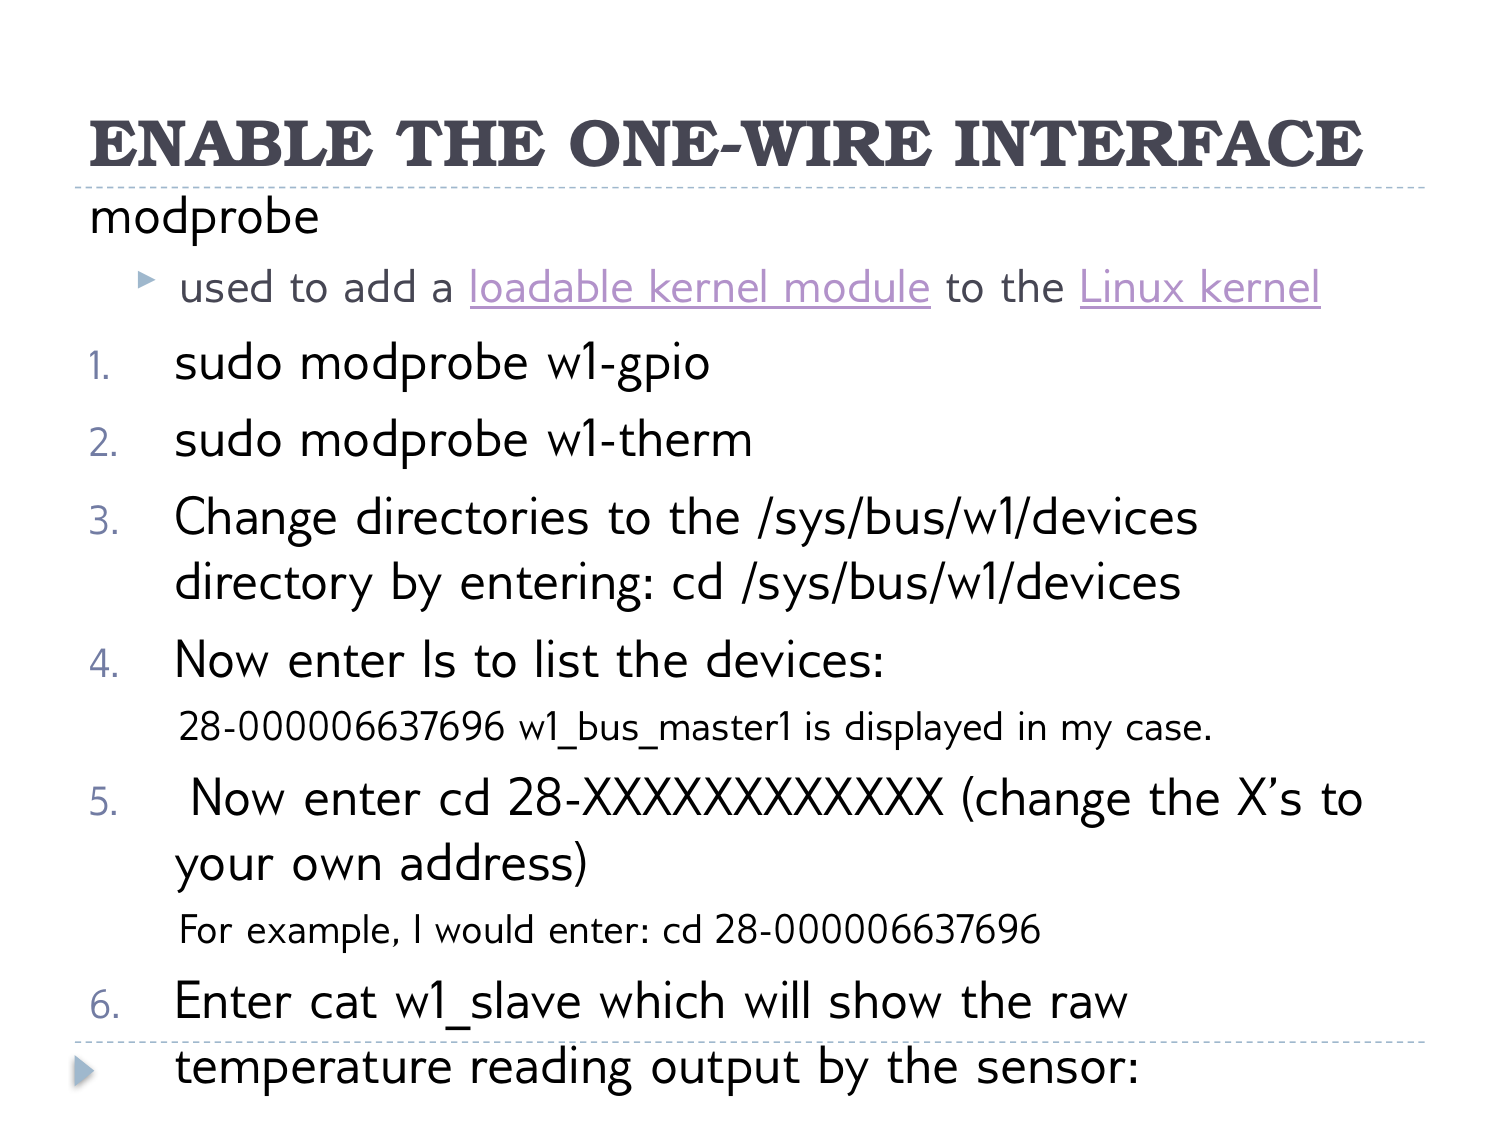

# Enable the One-Wire Interface
modprobe
used to add a loadable kernel module to the Linux kernel
sudo modprobe w1-gpio
sudo modprobe w1-therm
Change directories to the /sys/bus/w1/devices directory by entering: cd /sys/bus/w1/devices
Now enter ls to list the devices:
28-000006637696 w1_bus_master1 is displayed in my case.
 Now enter cd 28-XXXXXXXXXXXX (change the X’s to your own address)
For example, I would enter: cd 28-000006637696
Enter cat w1_slave which will show the raw temperature reading output by the sensor: